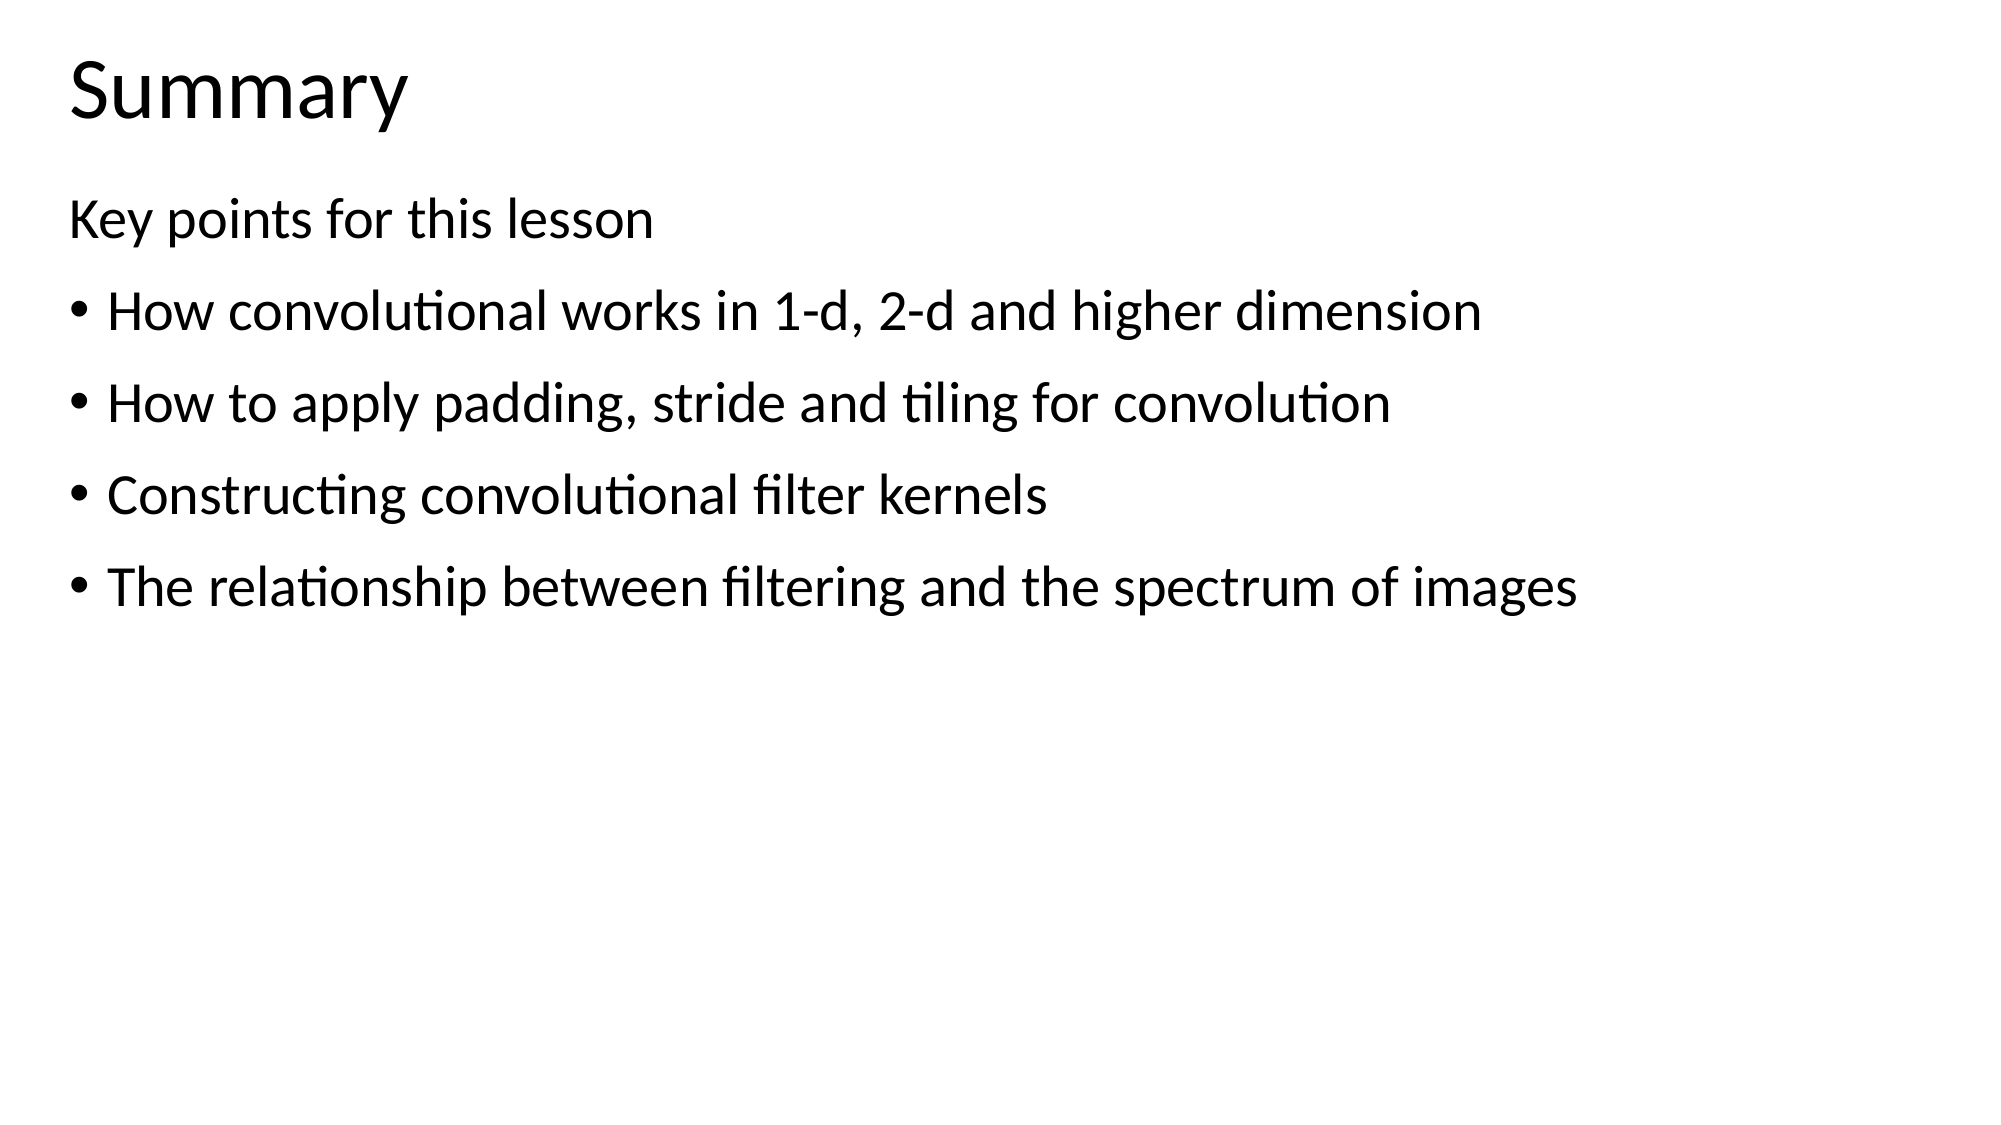

# Summary
Key points for this lesson
How convolutional works in 1-d, 2-d and higher dimension
How to apply padding, stride and tiling for convolution
Constructing convolutional filter kernels
The relationship between filtering and the spectrum of images